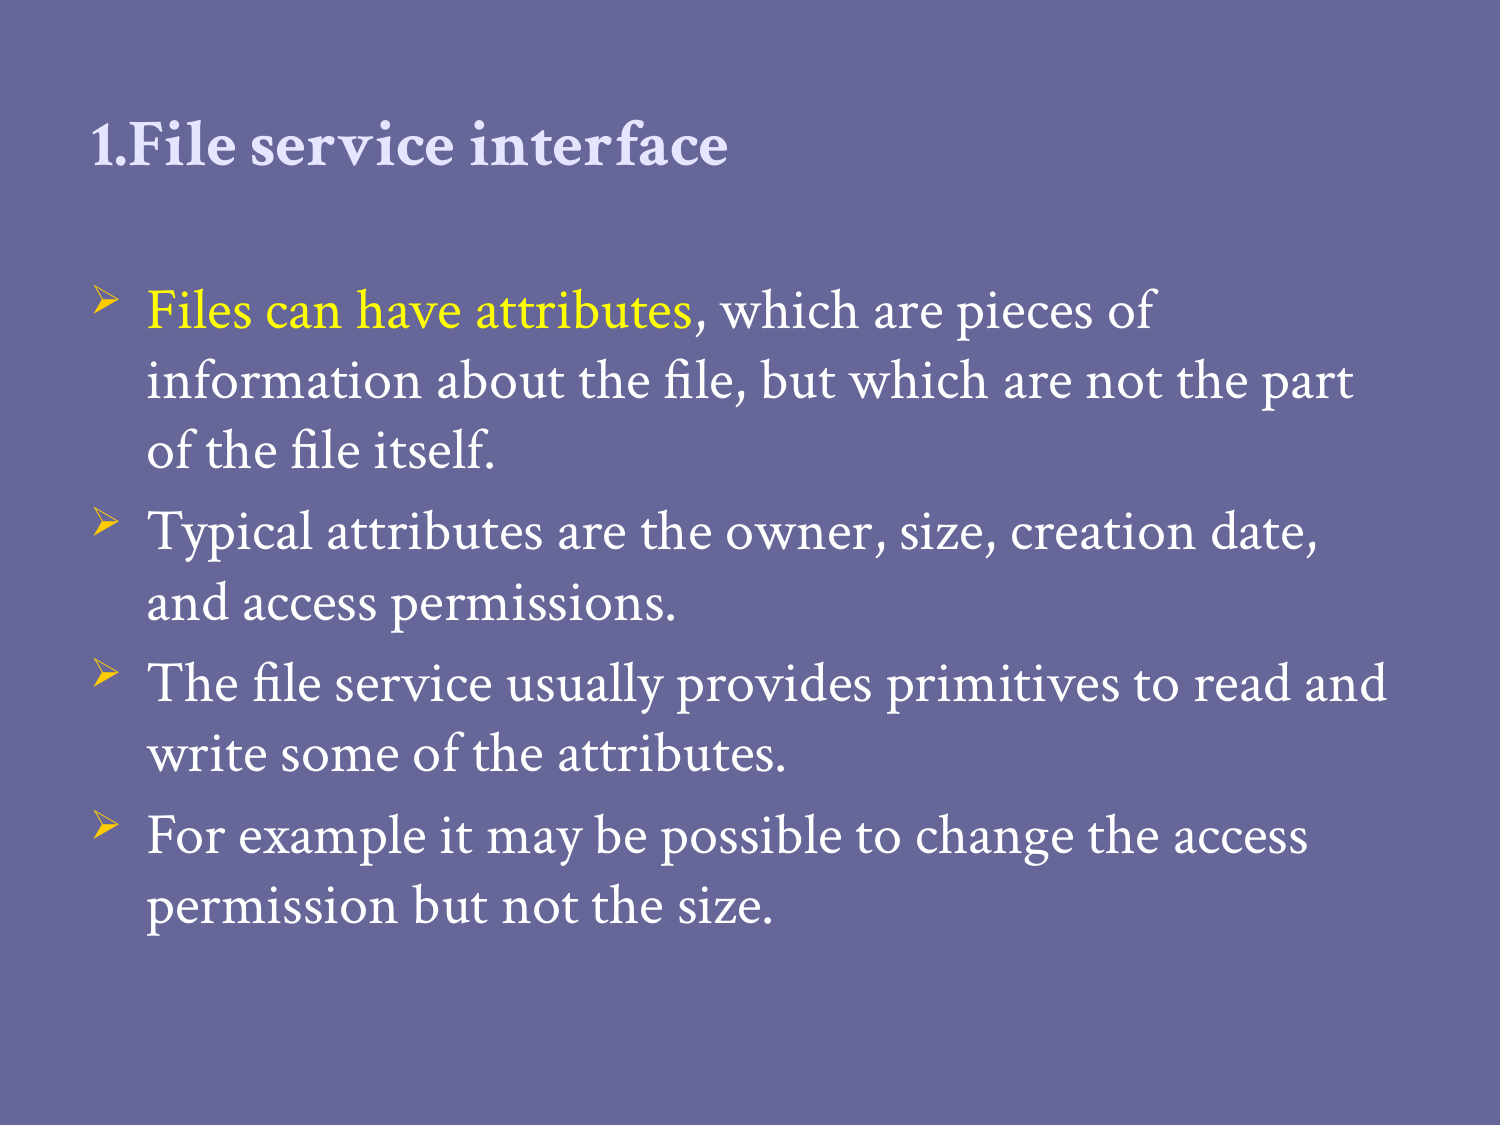

1.File service interface
Files can have attributes, which are pieces of information about the file, but which are not the part of the file itself.
Typical attributes are the owner, size, creation date, and access permissions.
The file service usually provides primitives to read and write some of the attributes.
For example it may be possible to change the access permission but not the size.